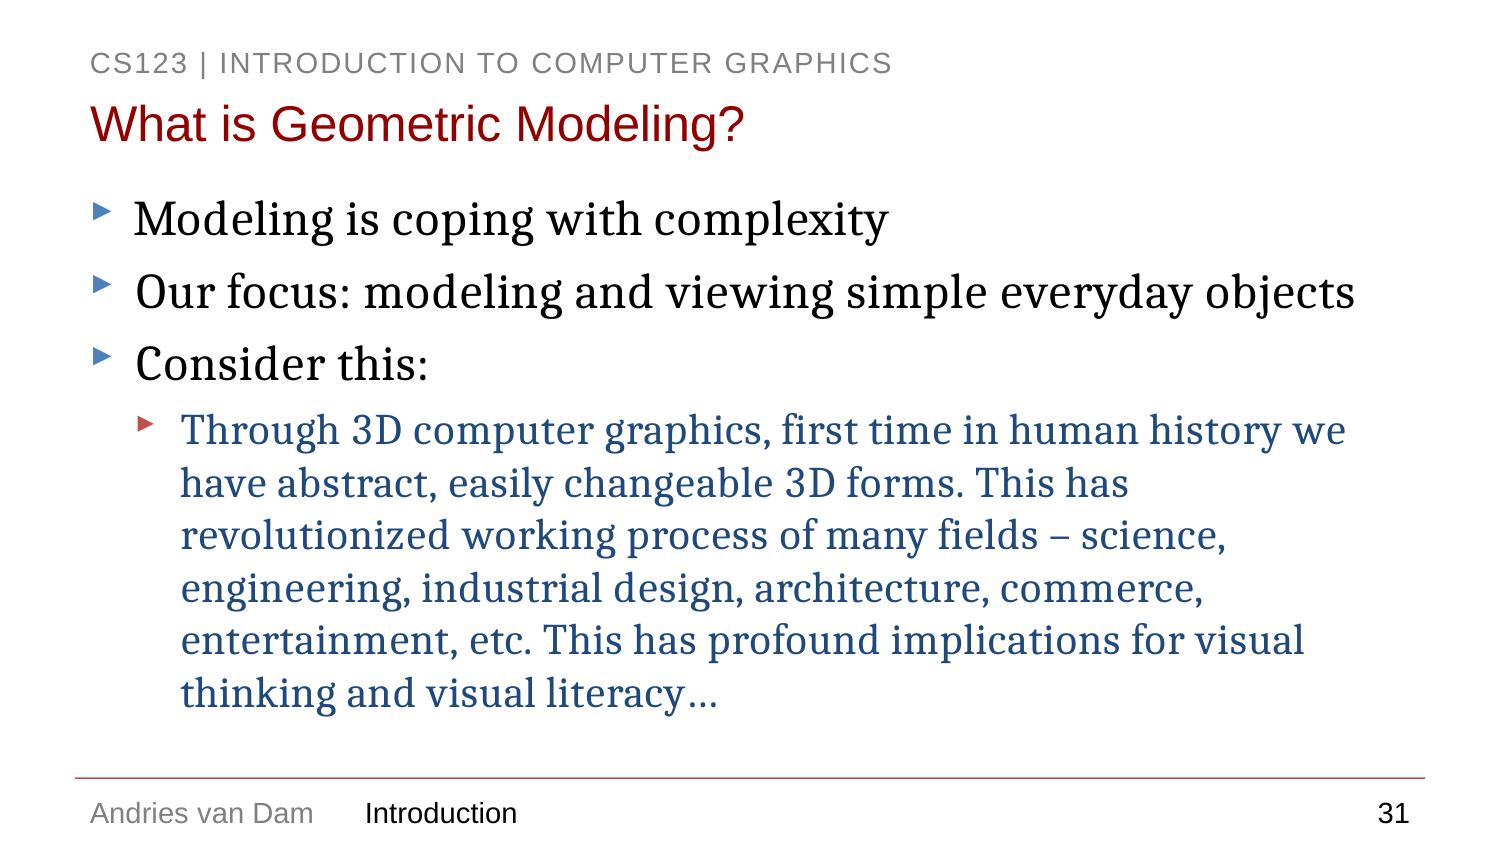

# What is Geometric Modeling?
Modeling is coping with complexity
Our focus: modeling and viewing simple everyday objects
Consider this:
Through 3D computer graphics, first time in human history we have abstract, easily changeable 3D forms. This has revolutionized working process of many fields – science, engineering, industrial design, architecture, commerce, entertainment, etc. This has profound implications for visual thinking and visual literacy…

31
Introduction